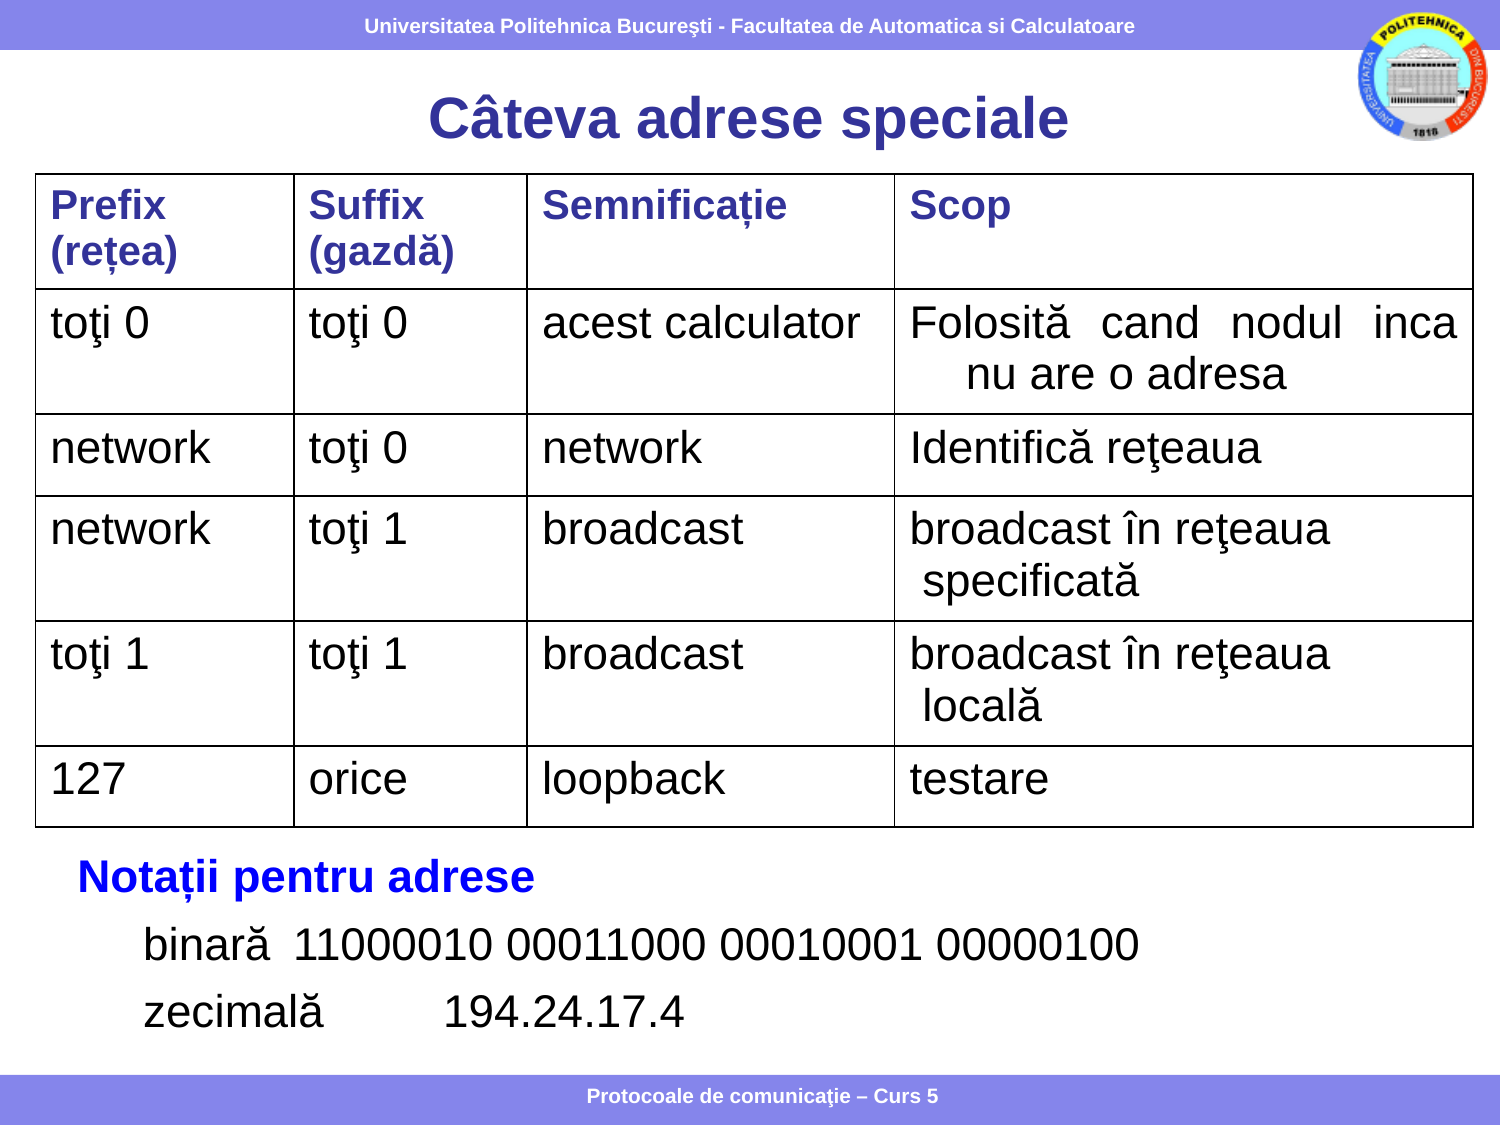

# Câteva adrese speciale
| Prefix (rețea) | Suffix (gazdă) | Semnificație | Scop |
| --- | --- | --- | --- |
| toţi 0 | toţi 0 | acest calculator | Folosită cand nodul inca nu are o adresa |
| network | toţi 0 | network | Identifică reţeaua |
| network | toţi 1 | broadcast | broadcast în reţeaua specificată |
| toţi 1 | toţi 1 | broadcast | broadcast în reţeaua locală |
| 127 | orice | loopback | testare |
Notații pentru adrese
binară	11000010 00011000 00010001 00000100
zecimală	194.24.17.4
Protocoale de comunicaţie – Curs 5